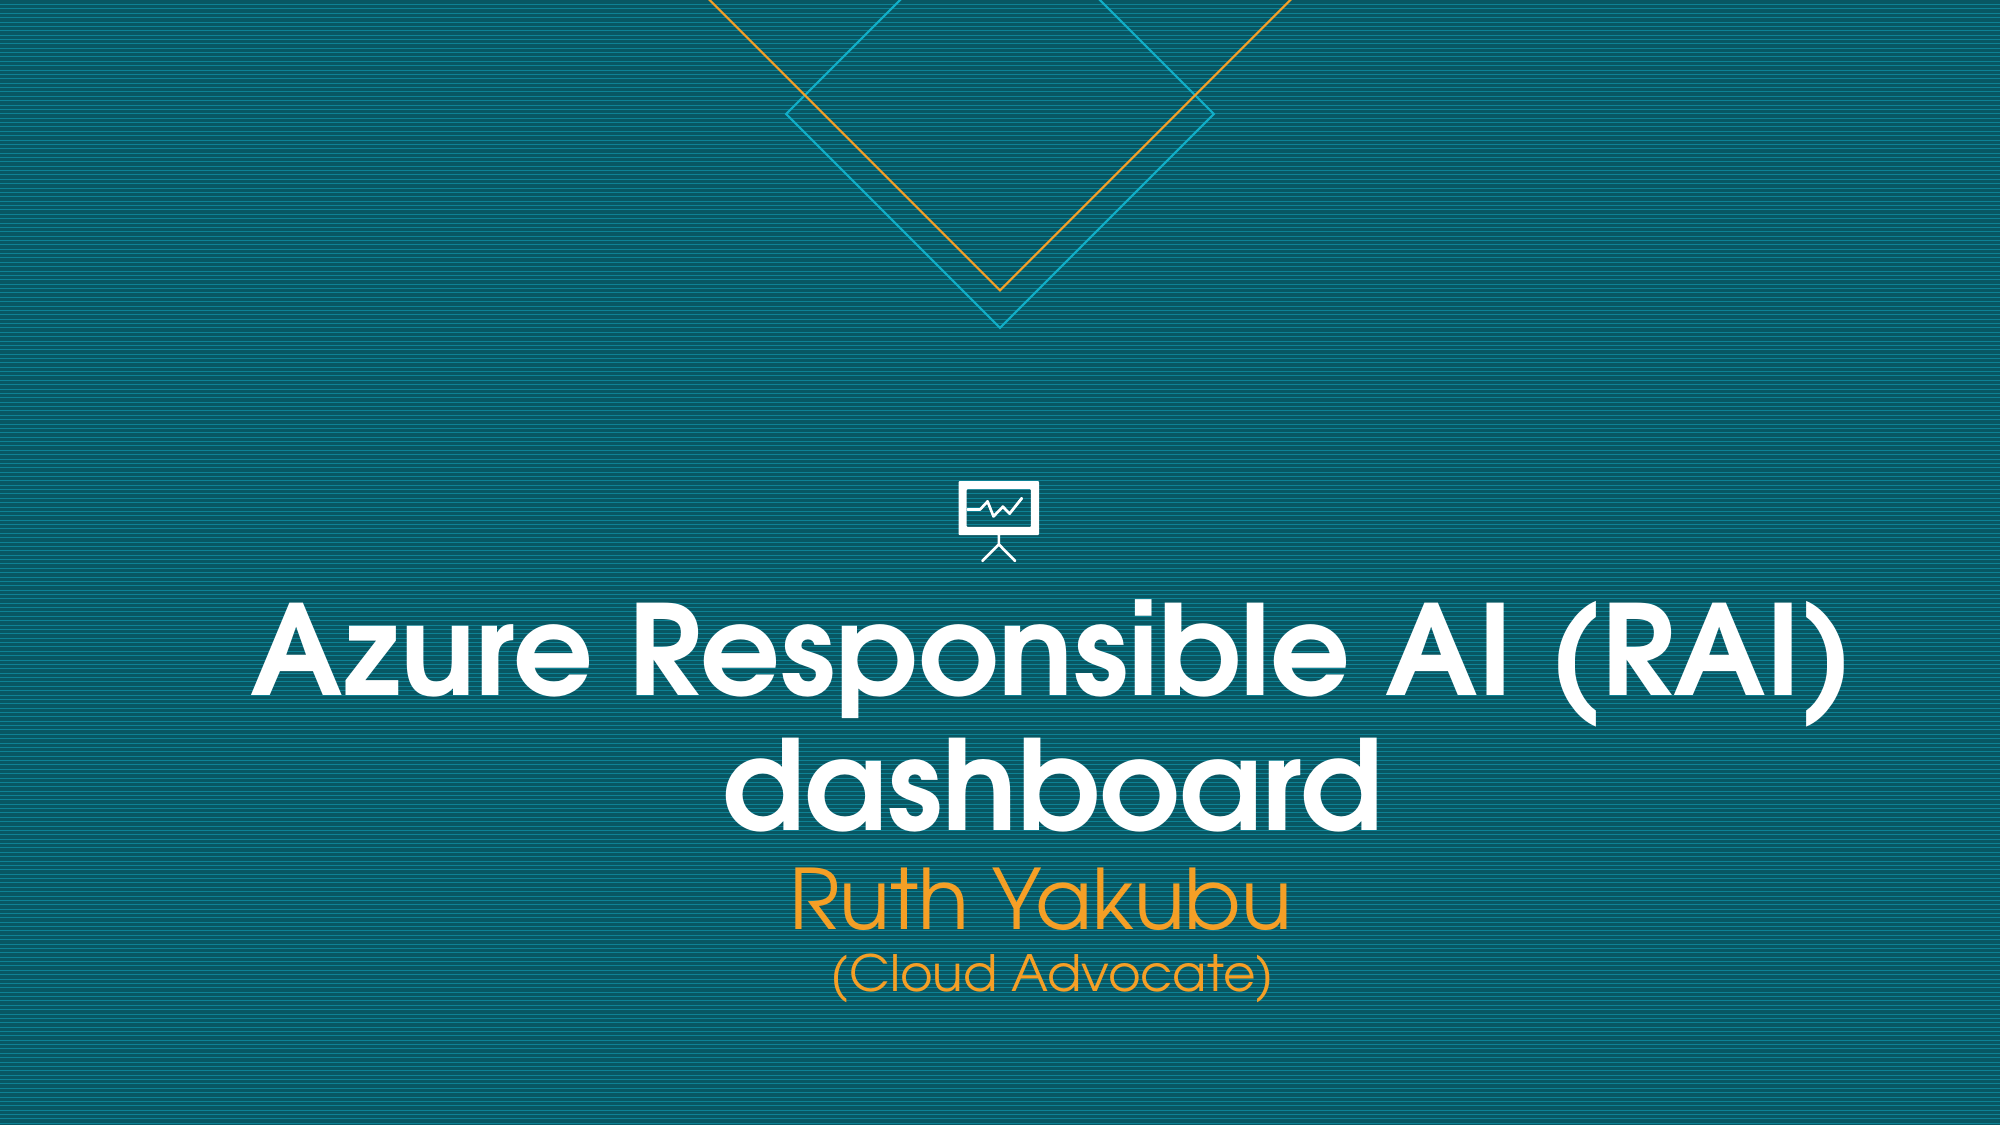

# Azure Responsible AI (RAI) dashboard Ruth Yakubu (Cloud Advocate)